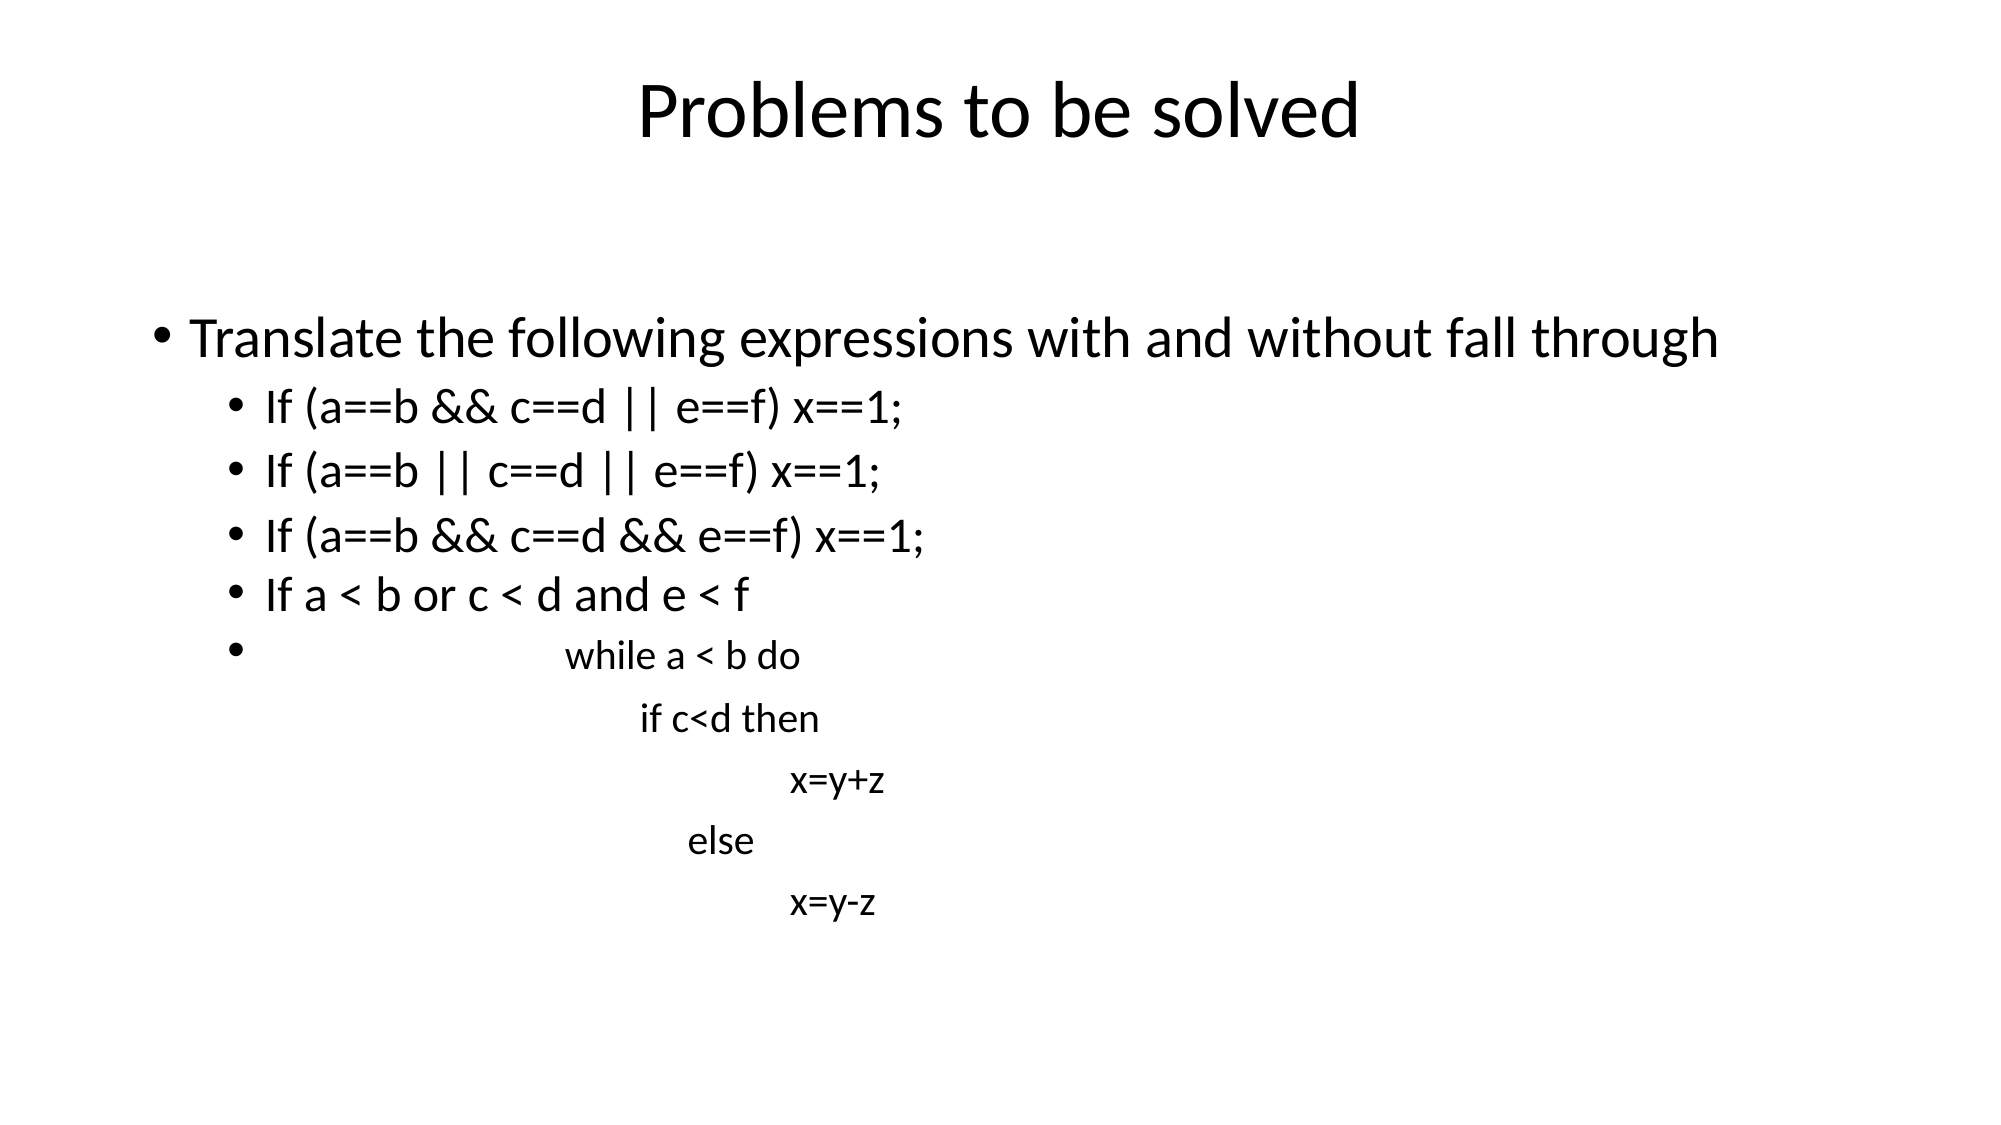

# Problems to be solved
Translate the following expressions with and without fall through
If (a==b && c==d || e==f) x==1;
If (a==b || c==d || e==f) x==1;
If (a==b && c==d && e==f) x==1;
If a < b or c < d and e < f
		while a < b do
	     			if c<d then
	           		  		x=y+z
				     else
	           				x=y-z